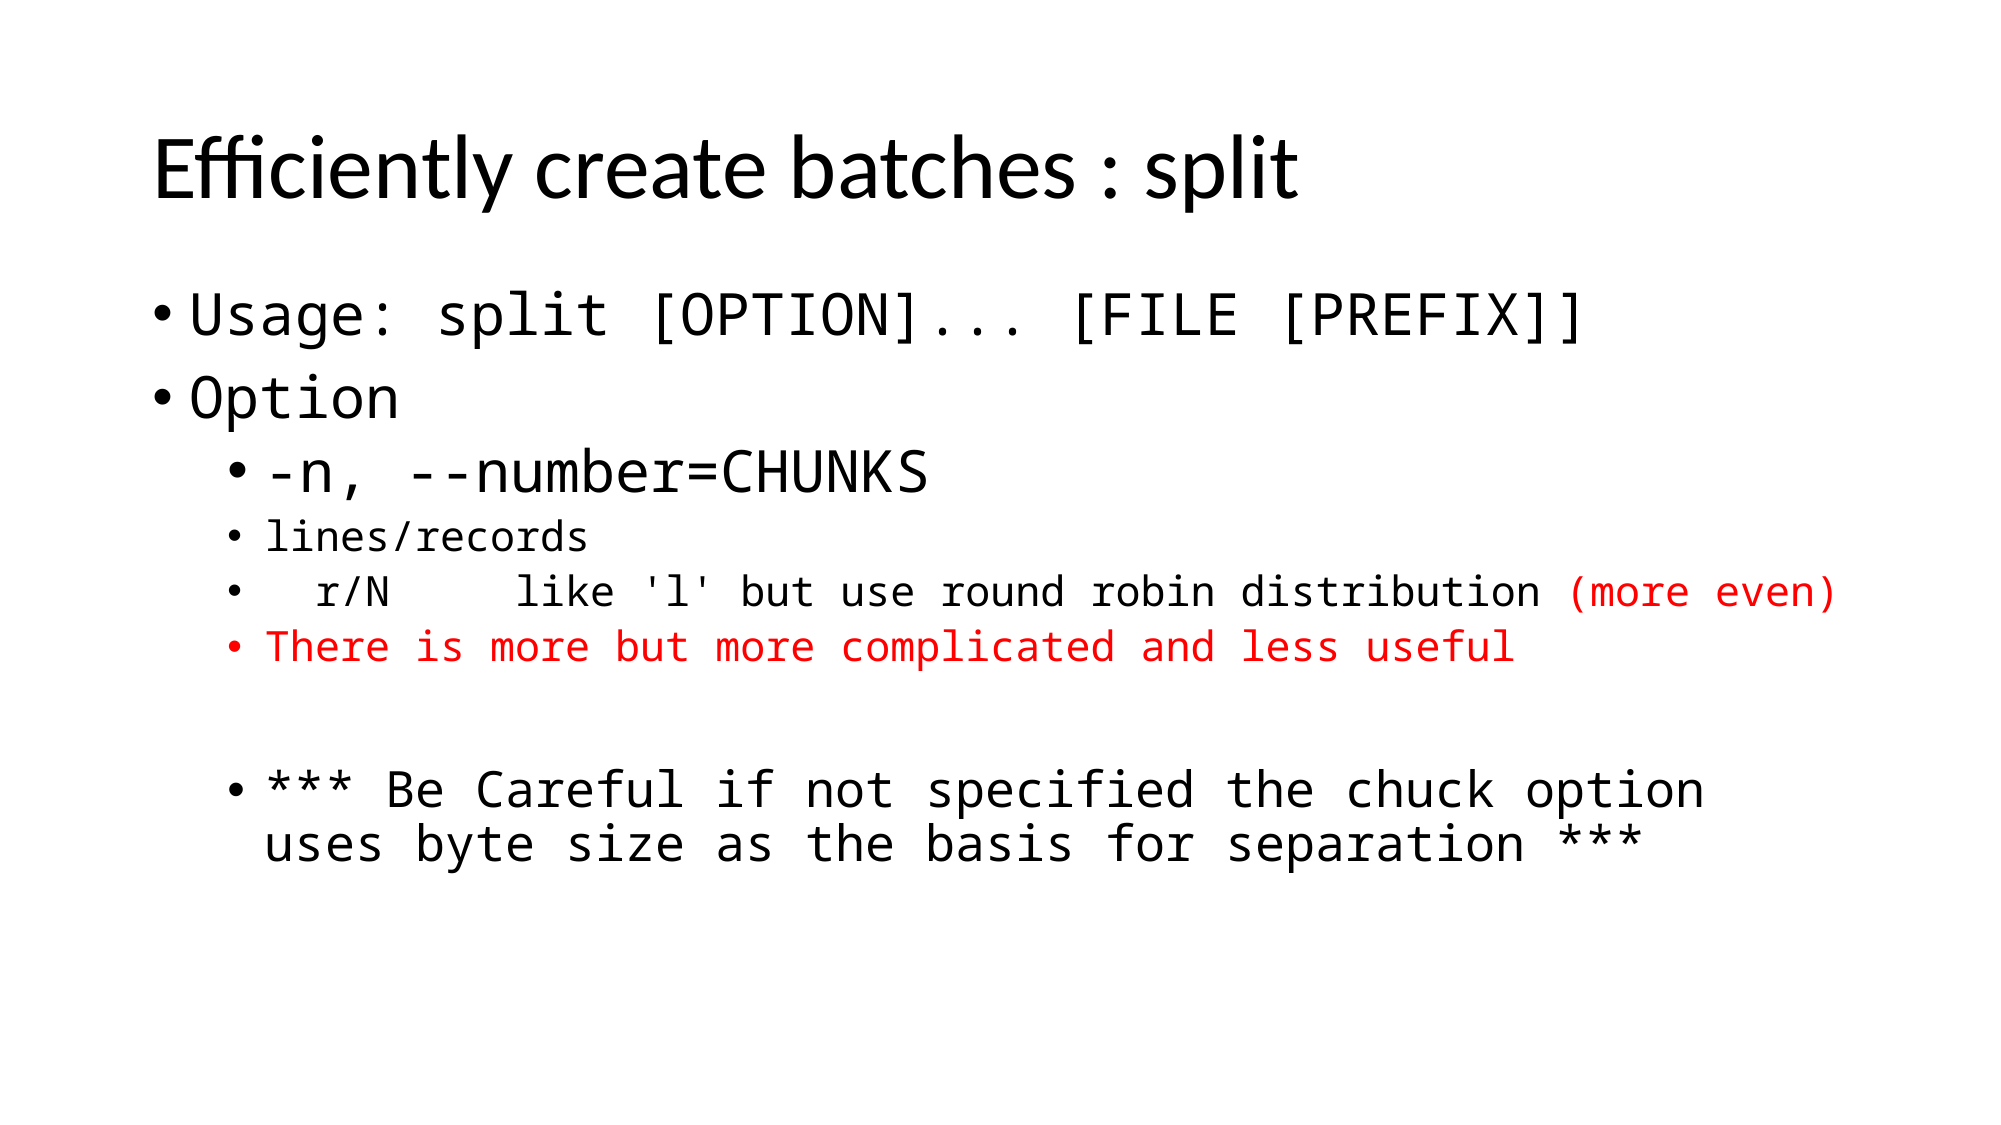

# Efficiently create batches : split
Usage: split [OPTION]... [FILE [PREFIX]]
Option
-n, --number=CHUNKS
lines/records
  r/N     like 'l' but use round robin distribution (more even)
There is more but more complicated and less useful

*** Be Careful if not specified the chuck option uses byte size as the basis for separation ***